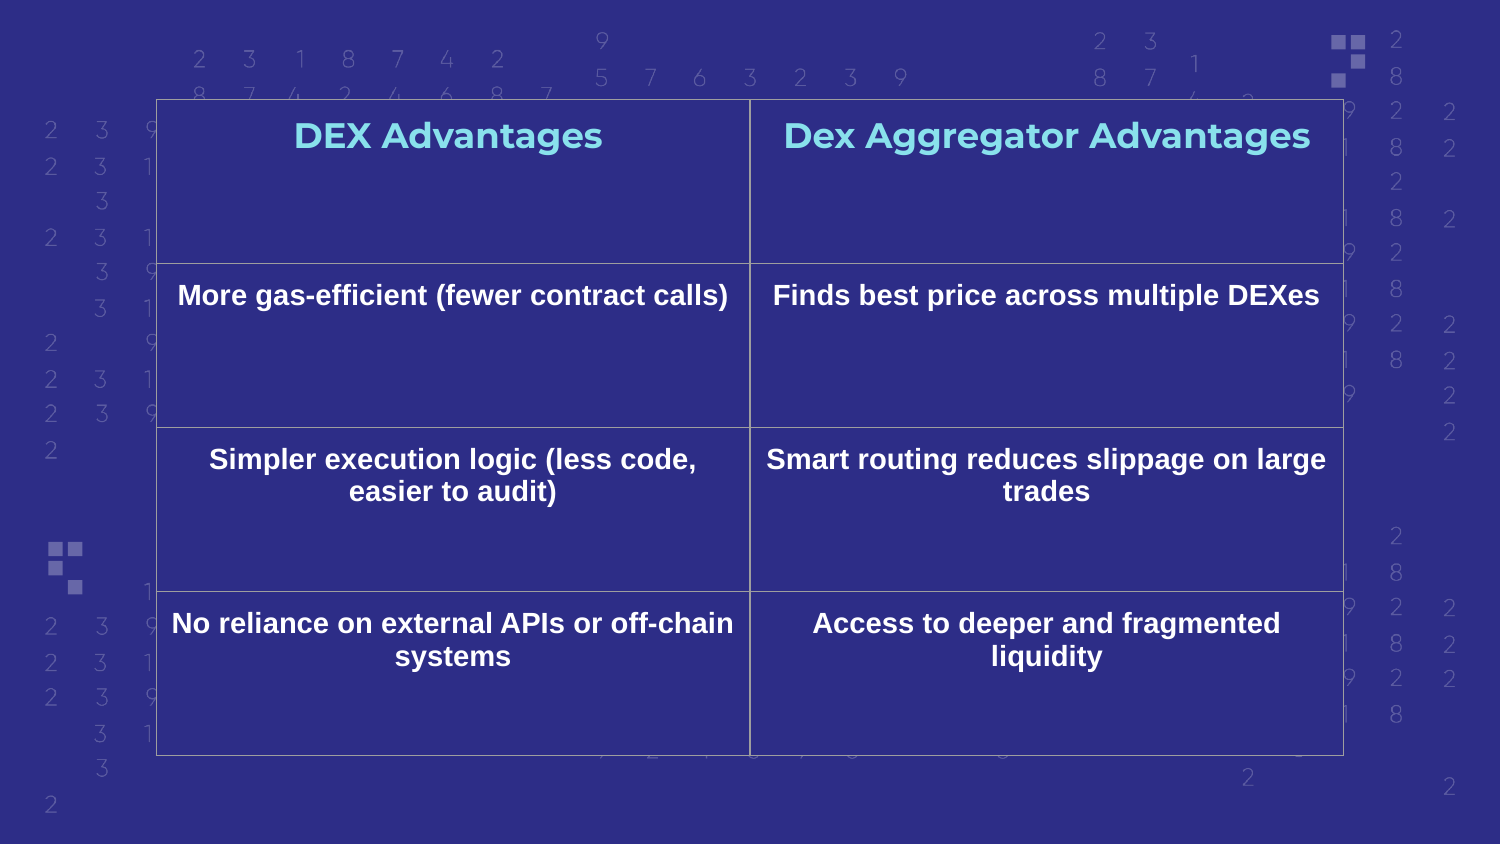

| DEX Advantages | Dex Aggregator Advantages |
| --- | --- |
| More gas-efficient (fewer contract calls) | Finds best price across multiple DEXes |
| Simpler execution logic (less code, easier to audit) | Smart routing reduces slippage on large trades |
| No reliance on external APIs or off-chain systems | Access to deeper and fragmented liquidity |